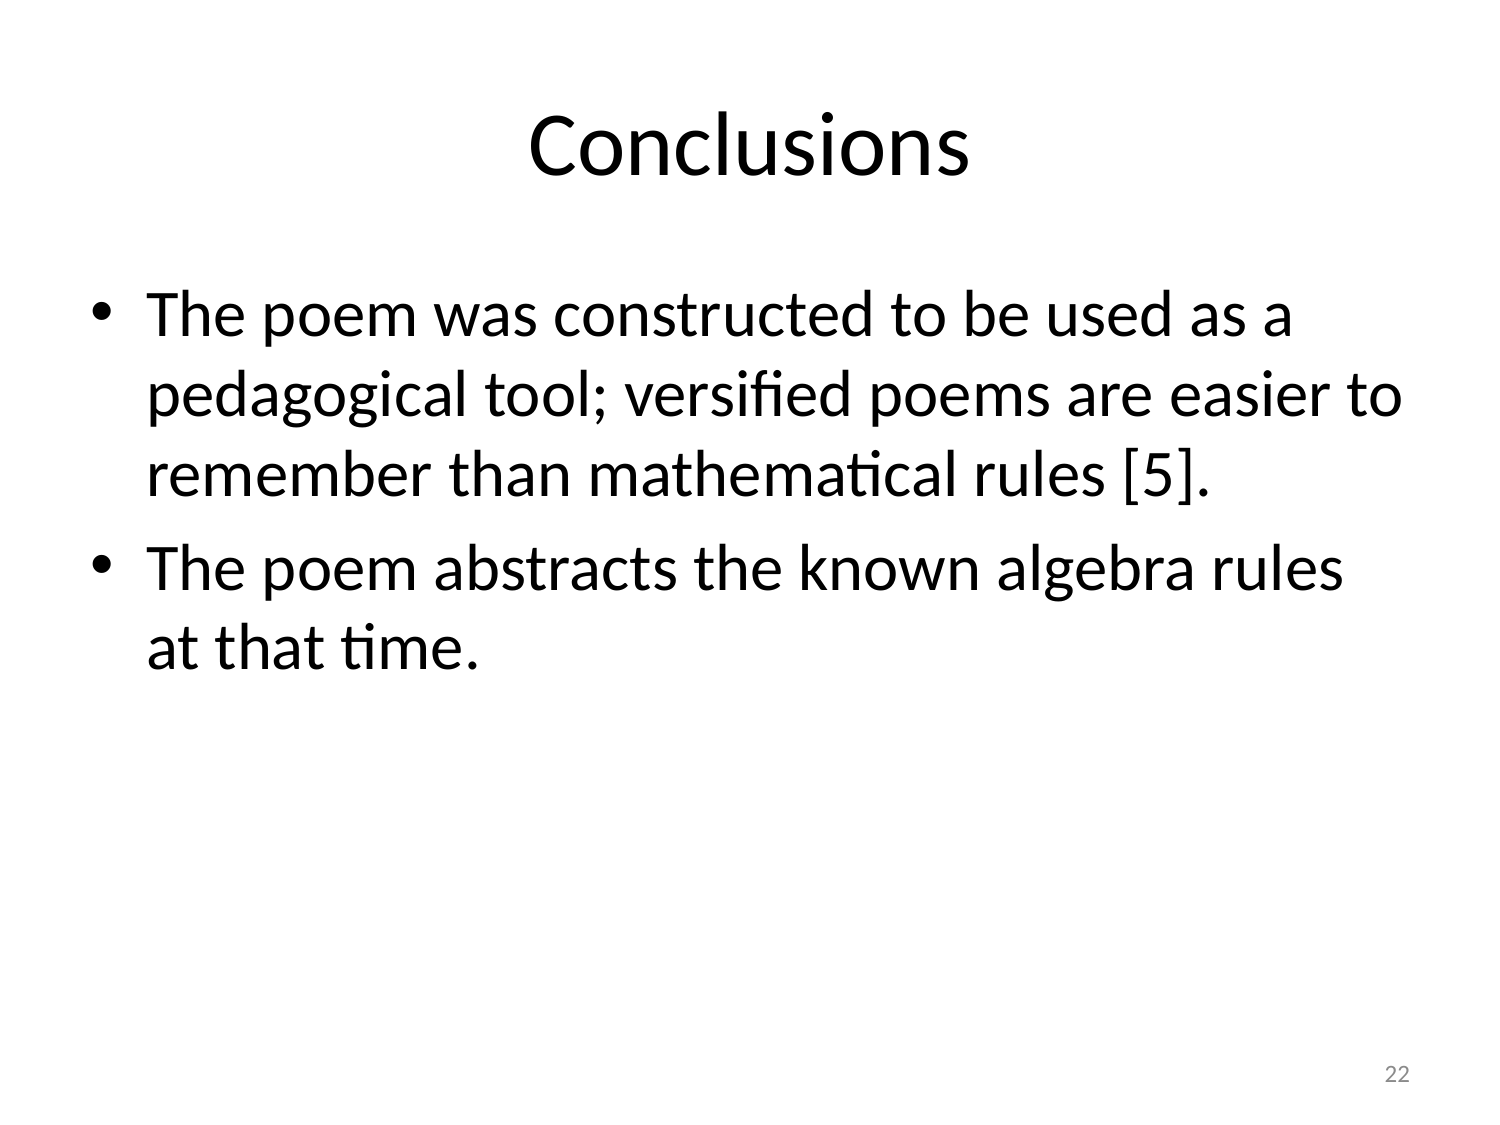

# Conclusions
The poem was constructed to be used as a pedagogical tool; versified poems are easier to remember than mathematical rules [5].
The poem abstracts the known algebra rules at that time.

22